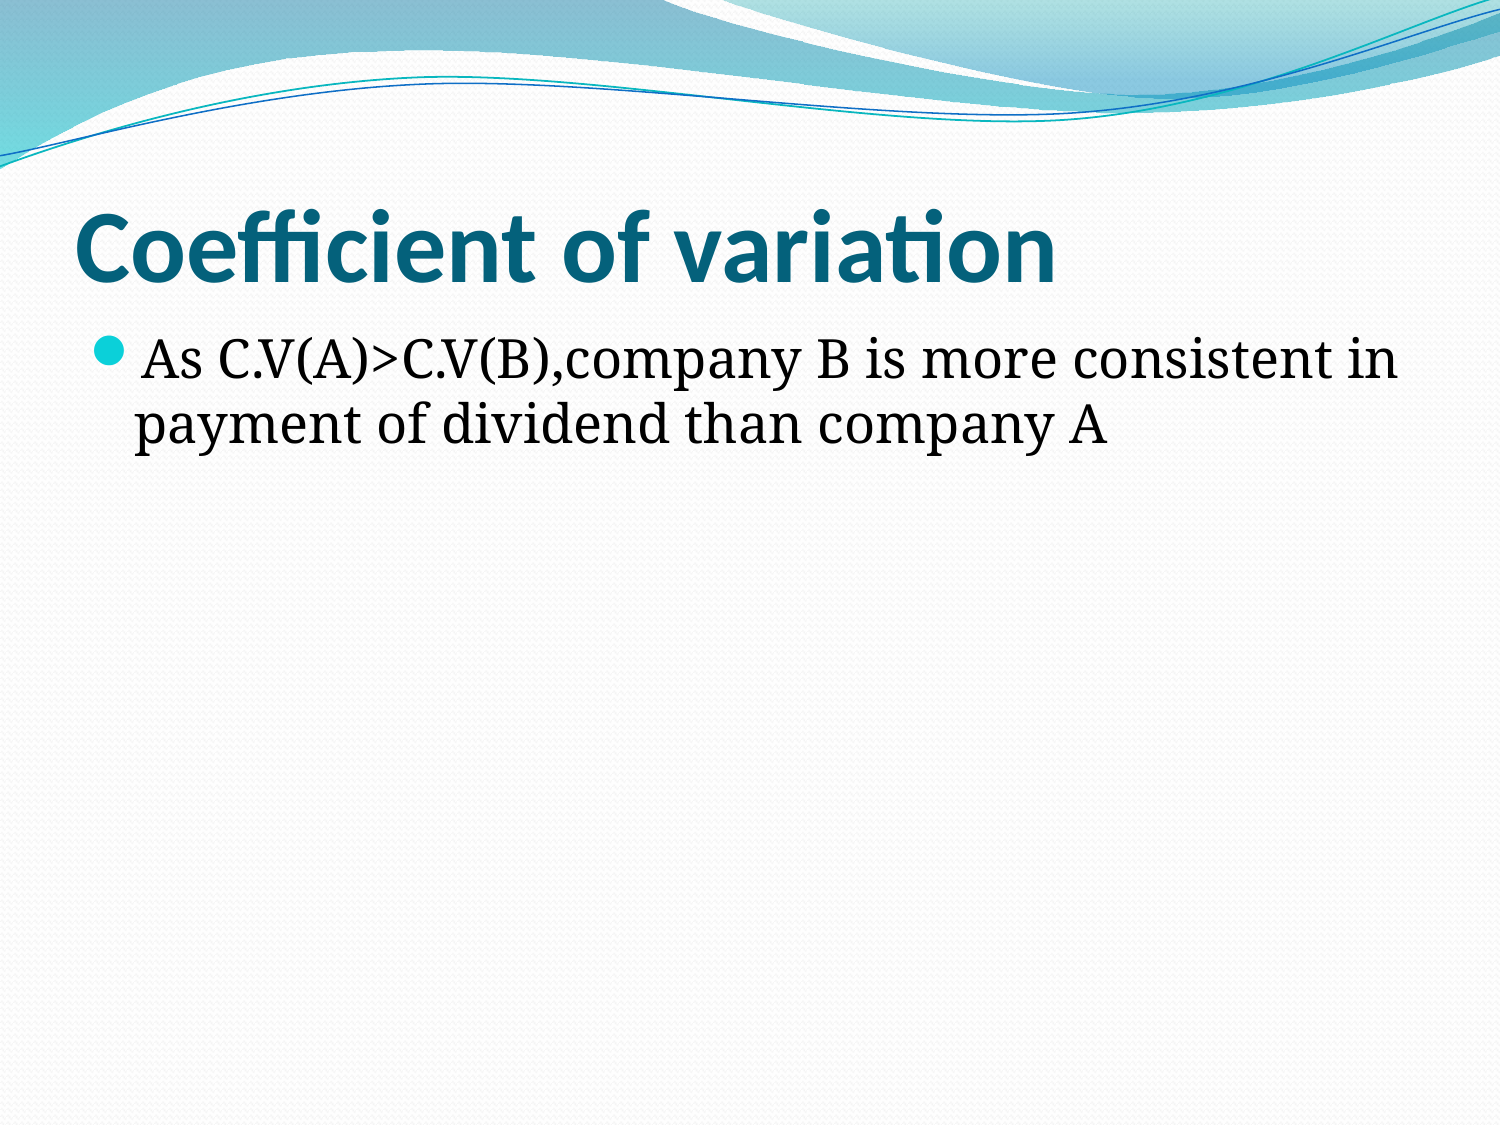

# Coefficient of variation
As C.V(A)>C.V(B),company B is more consistent in payment of dividend than company A